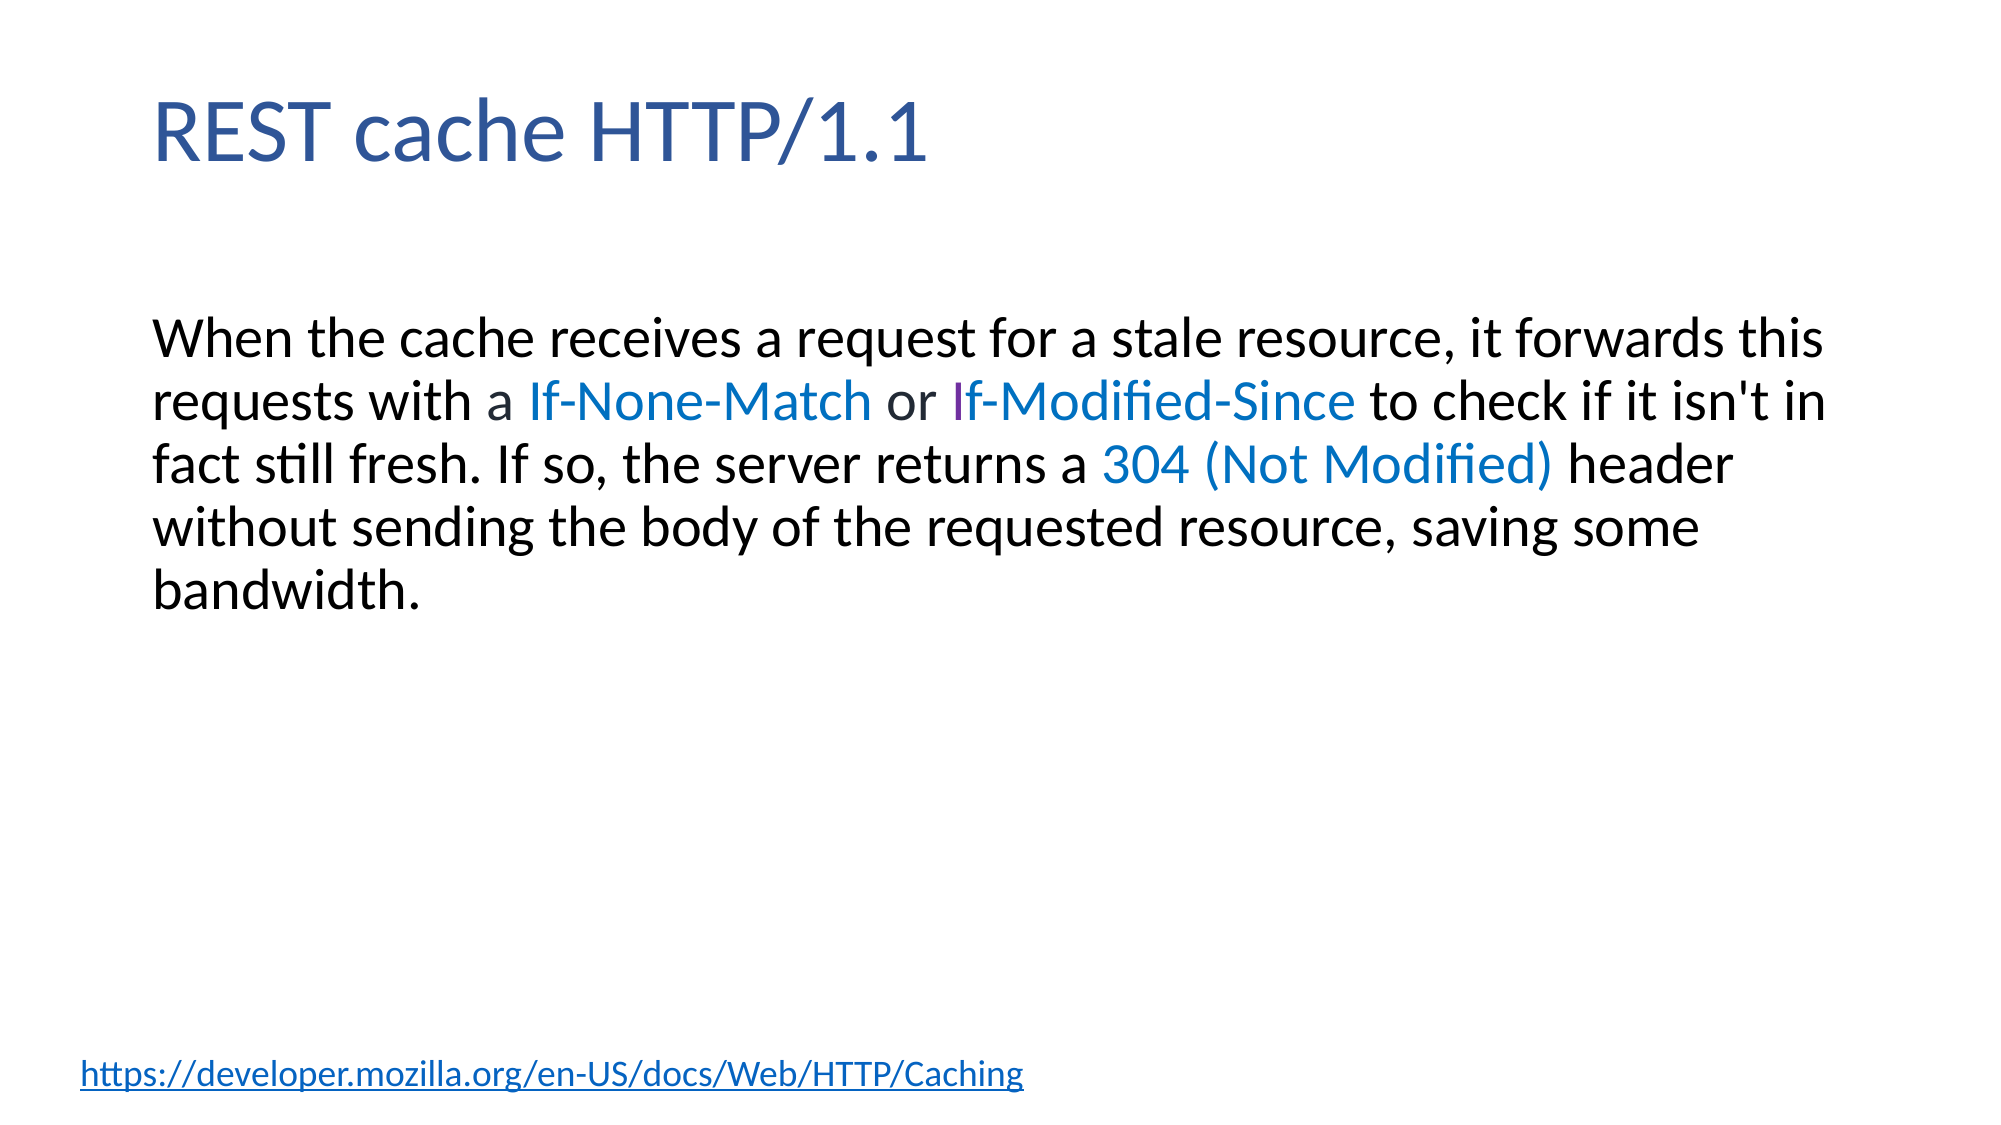

# REST cache HTTP/1.1
When the cache receives a request for a stale resource, it forwards this requests with a If-None-Match or If-Modified-Since to check if it isn't in fact still fresh. If so, the server returns a 304 (Not Modified) header without sending the body of the requested resource, saving some bandwidth.

https://developer.mozilla.org/en-US/docs/Web/HTTP/Caching